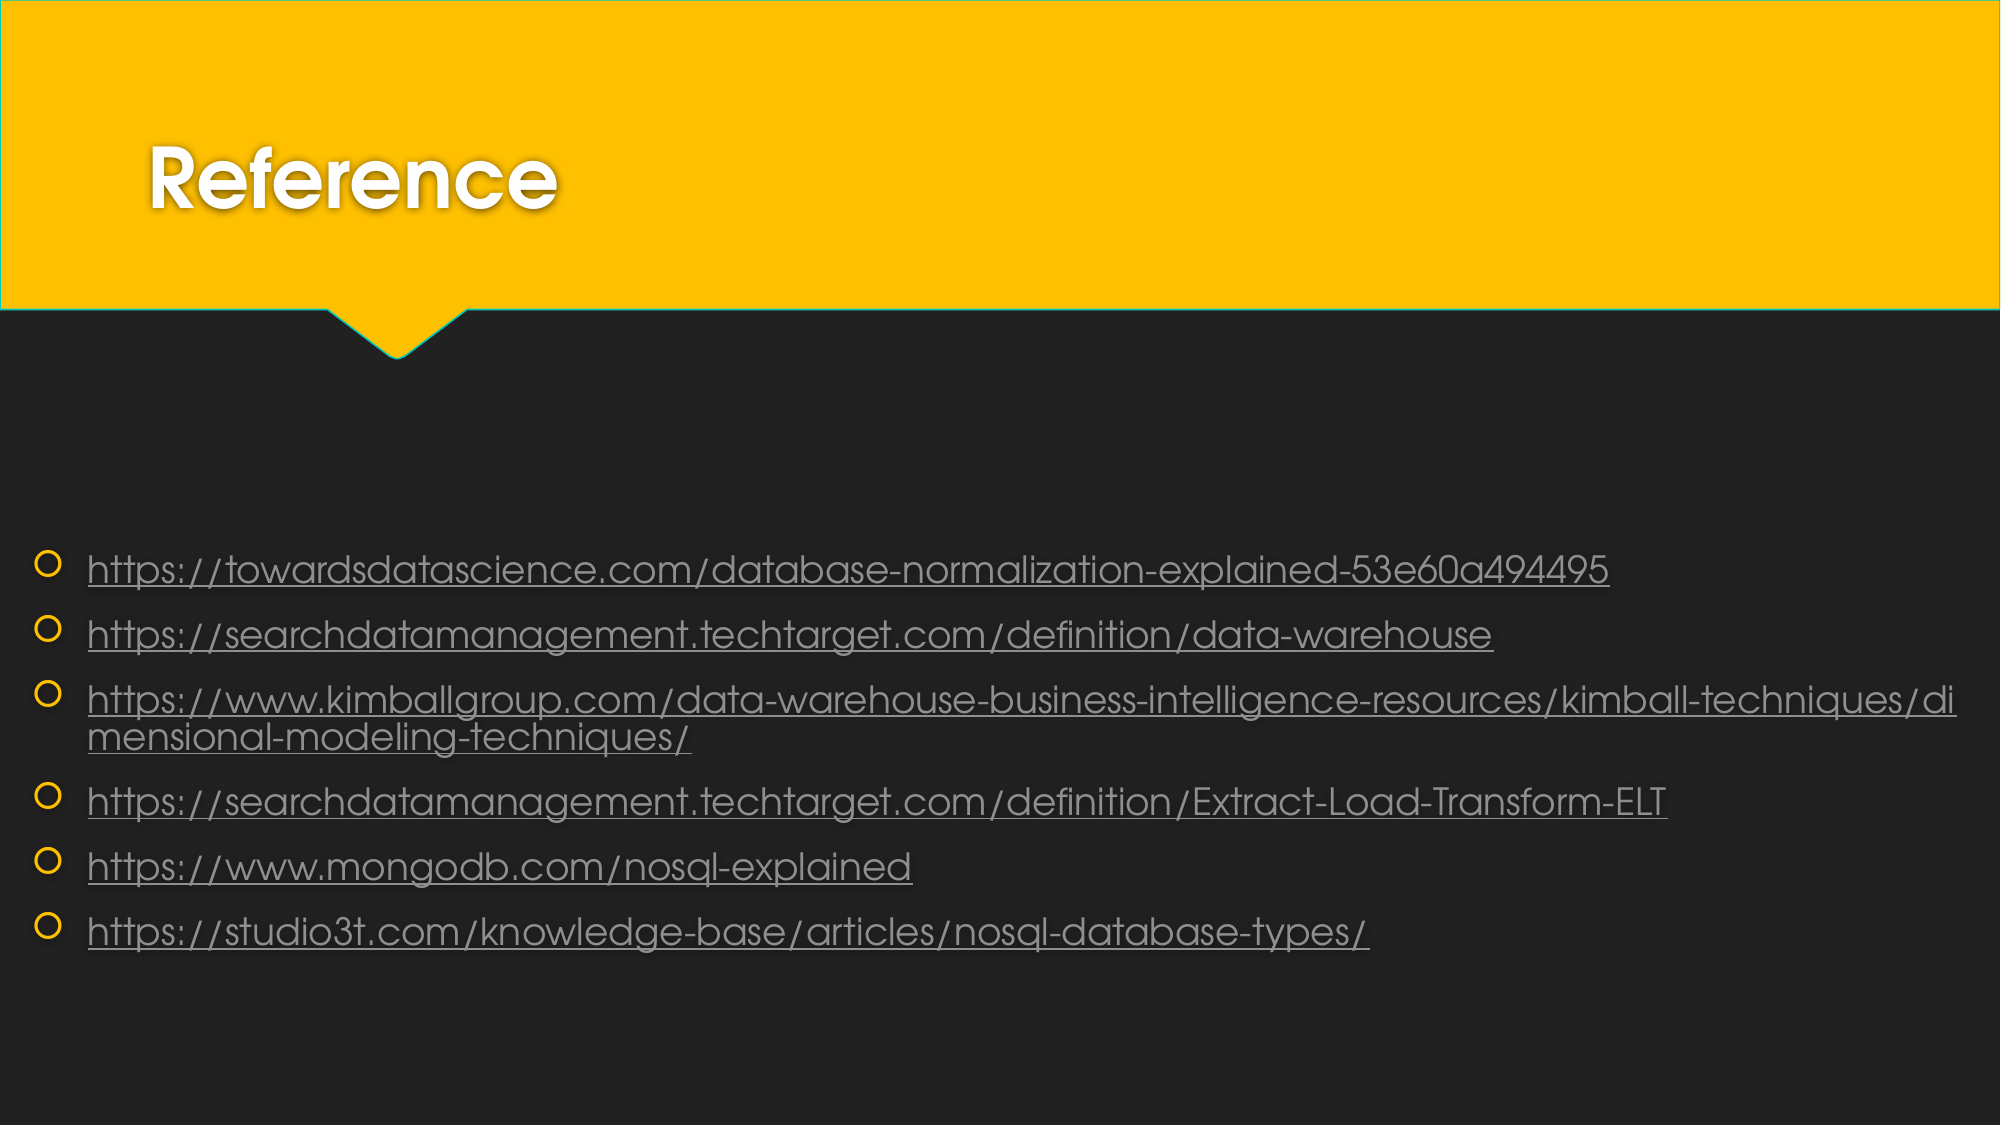

# Reference
https://towardsdatascience.com/database-normalization-explained-53e60a494495
https://searchdatamanagement.techtarget.com/definition/data-warehouse
https://www.kimballgroup.com/data-warehouse-business-intelligence-resources/kimball-techniques/dimensional-modeling-techniques/
https://searchdatamanagement.techtarget.com/definition/Extract-Load-Transform-ELT
https://www.mongodb.com/nosql-explained
https://studio3t.com/knowledge-base/articles/nosql-database-types/